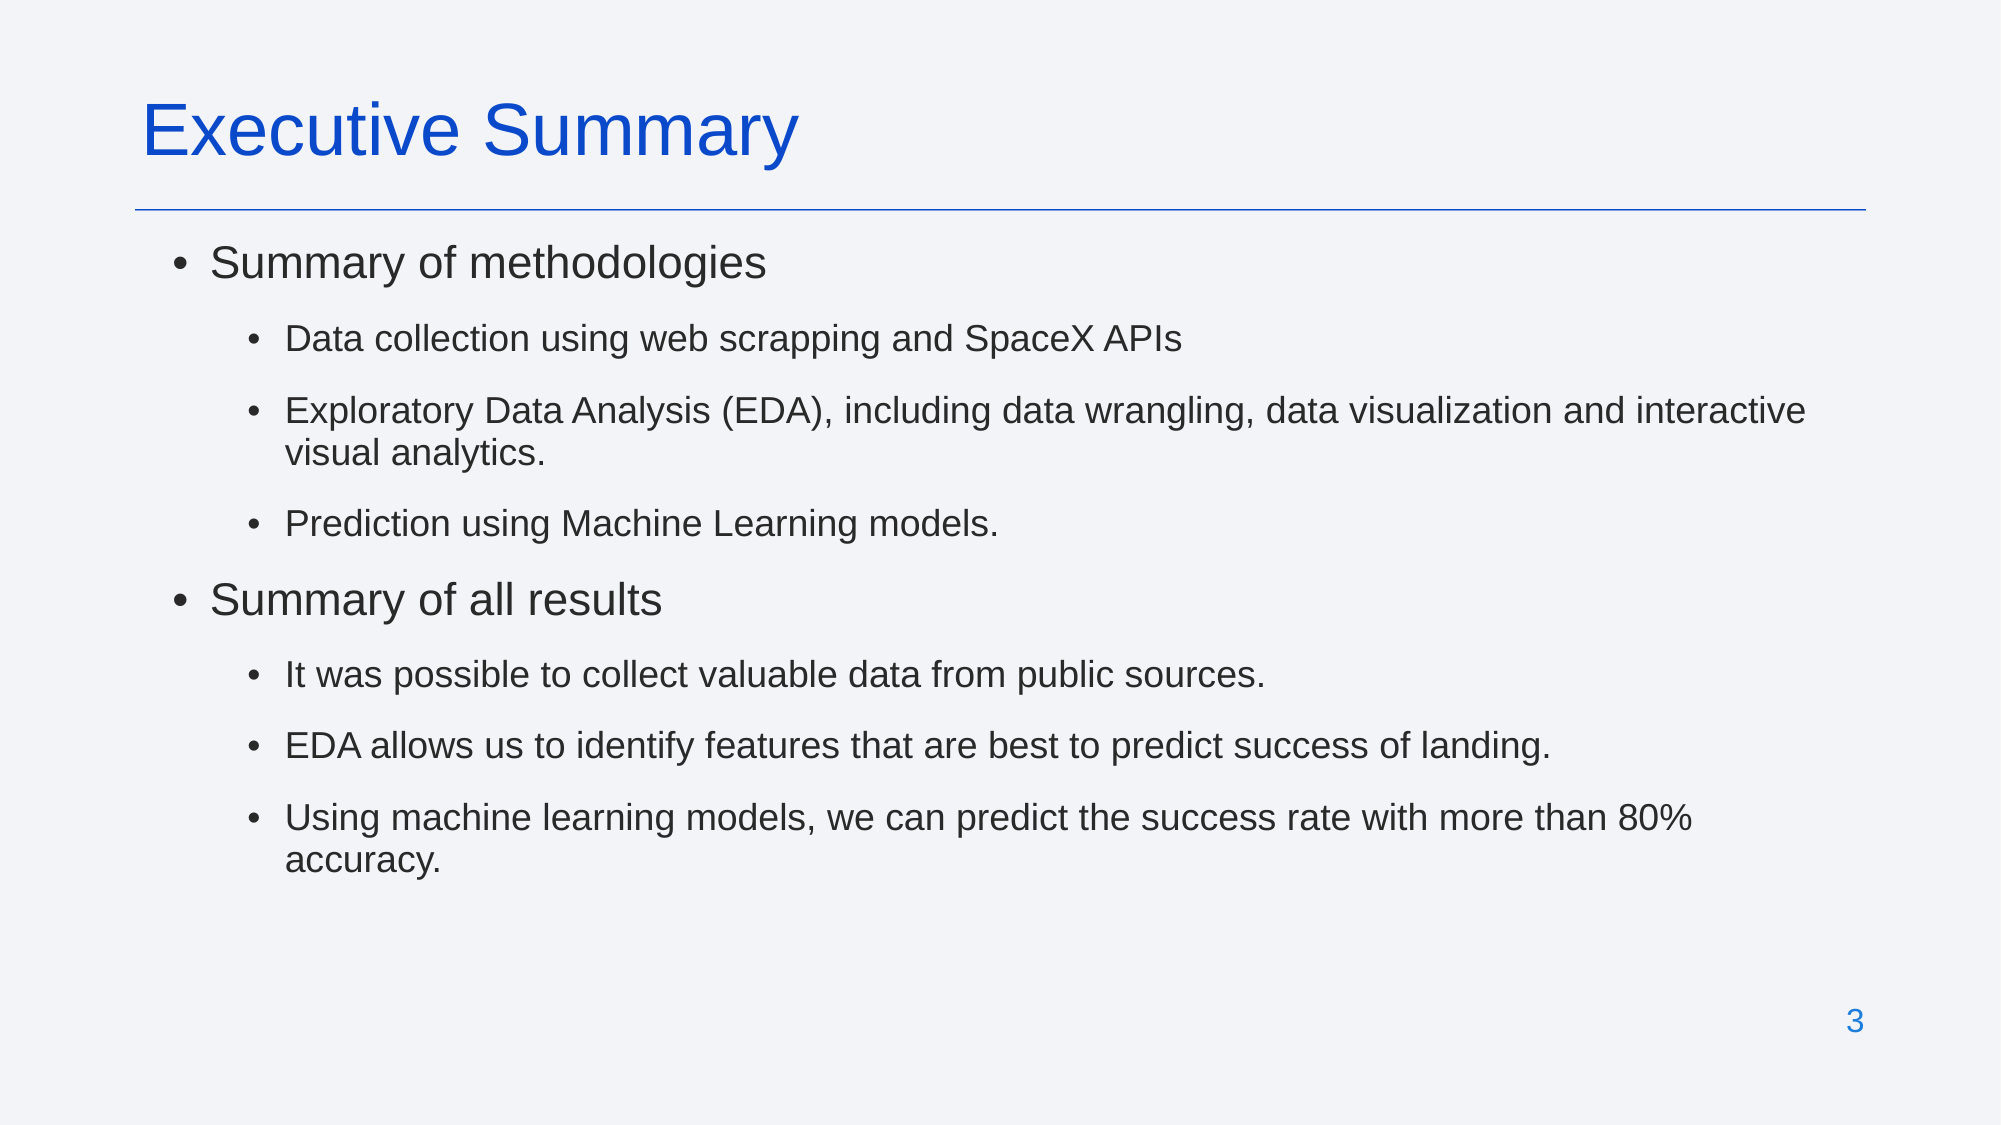

Executive Summary
Summary of methodologies
Data collection using web scrapping and SpaceX APIs
Exploratory Data Analysis (EDA), including data wrangling, data visualization and interactive visual analytics.
Prediction using Machine Learning models.
Summary of all results
It was possible to collect valuable data from public sources.
EDA allows us to identify features that are best to predict success of landing.
Using machine learning models, we can predict the success rate with more than 80% accuracy.
3